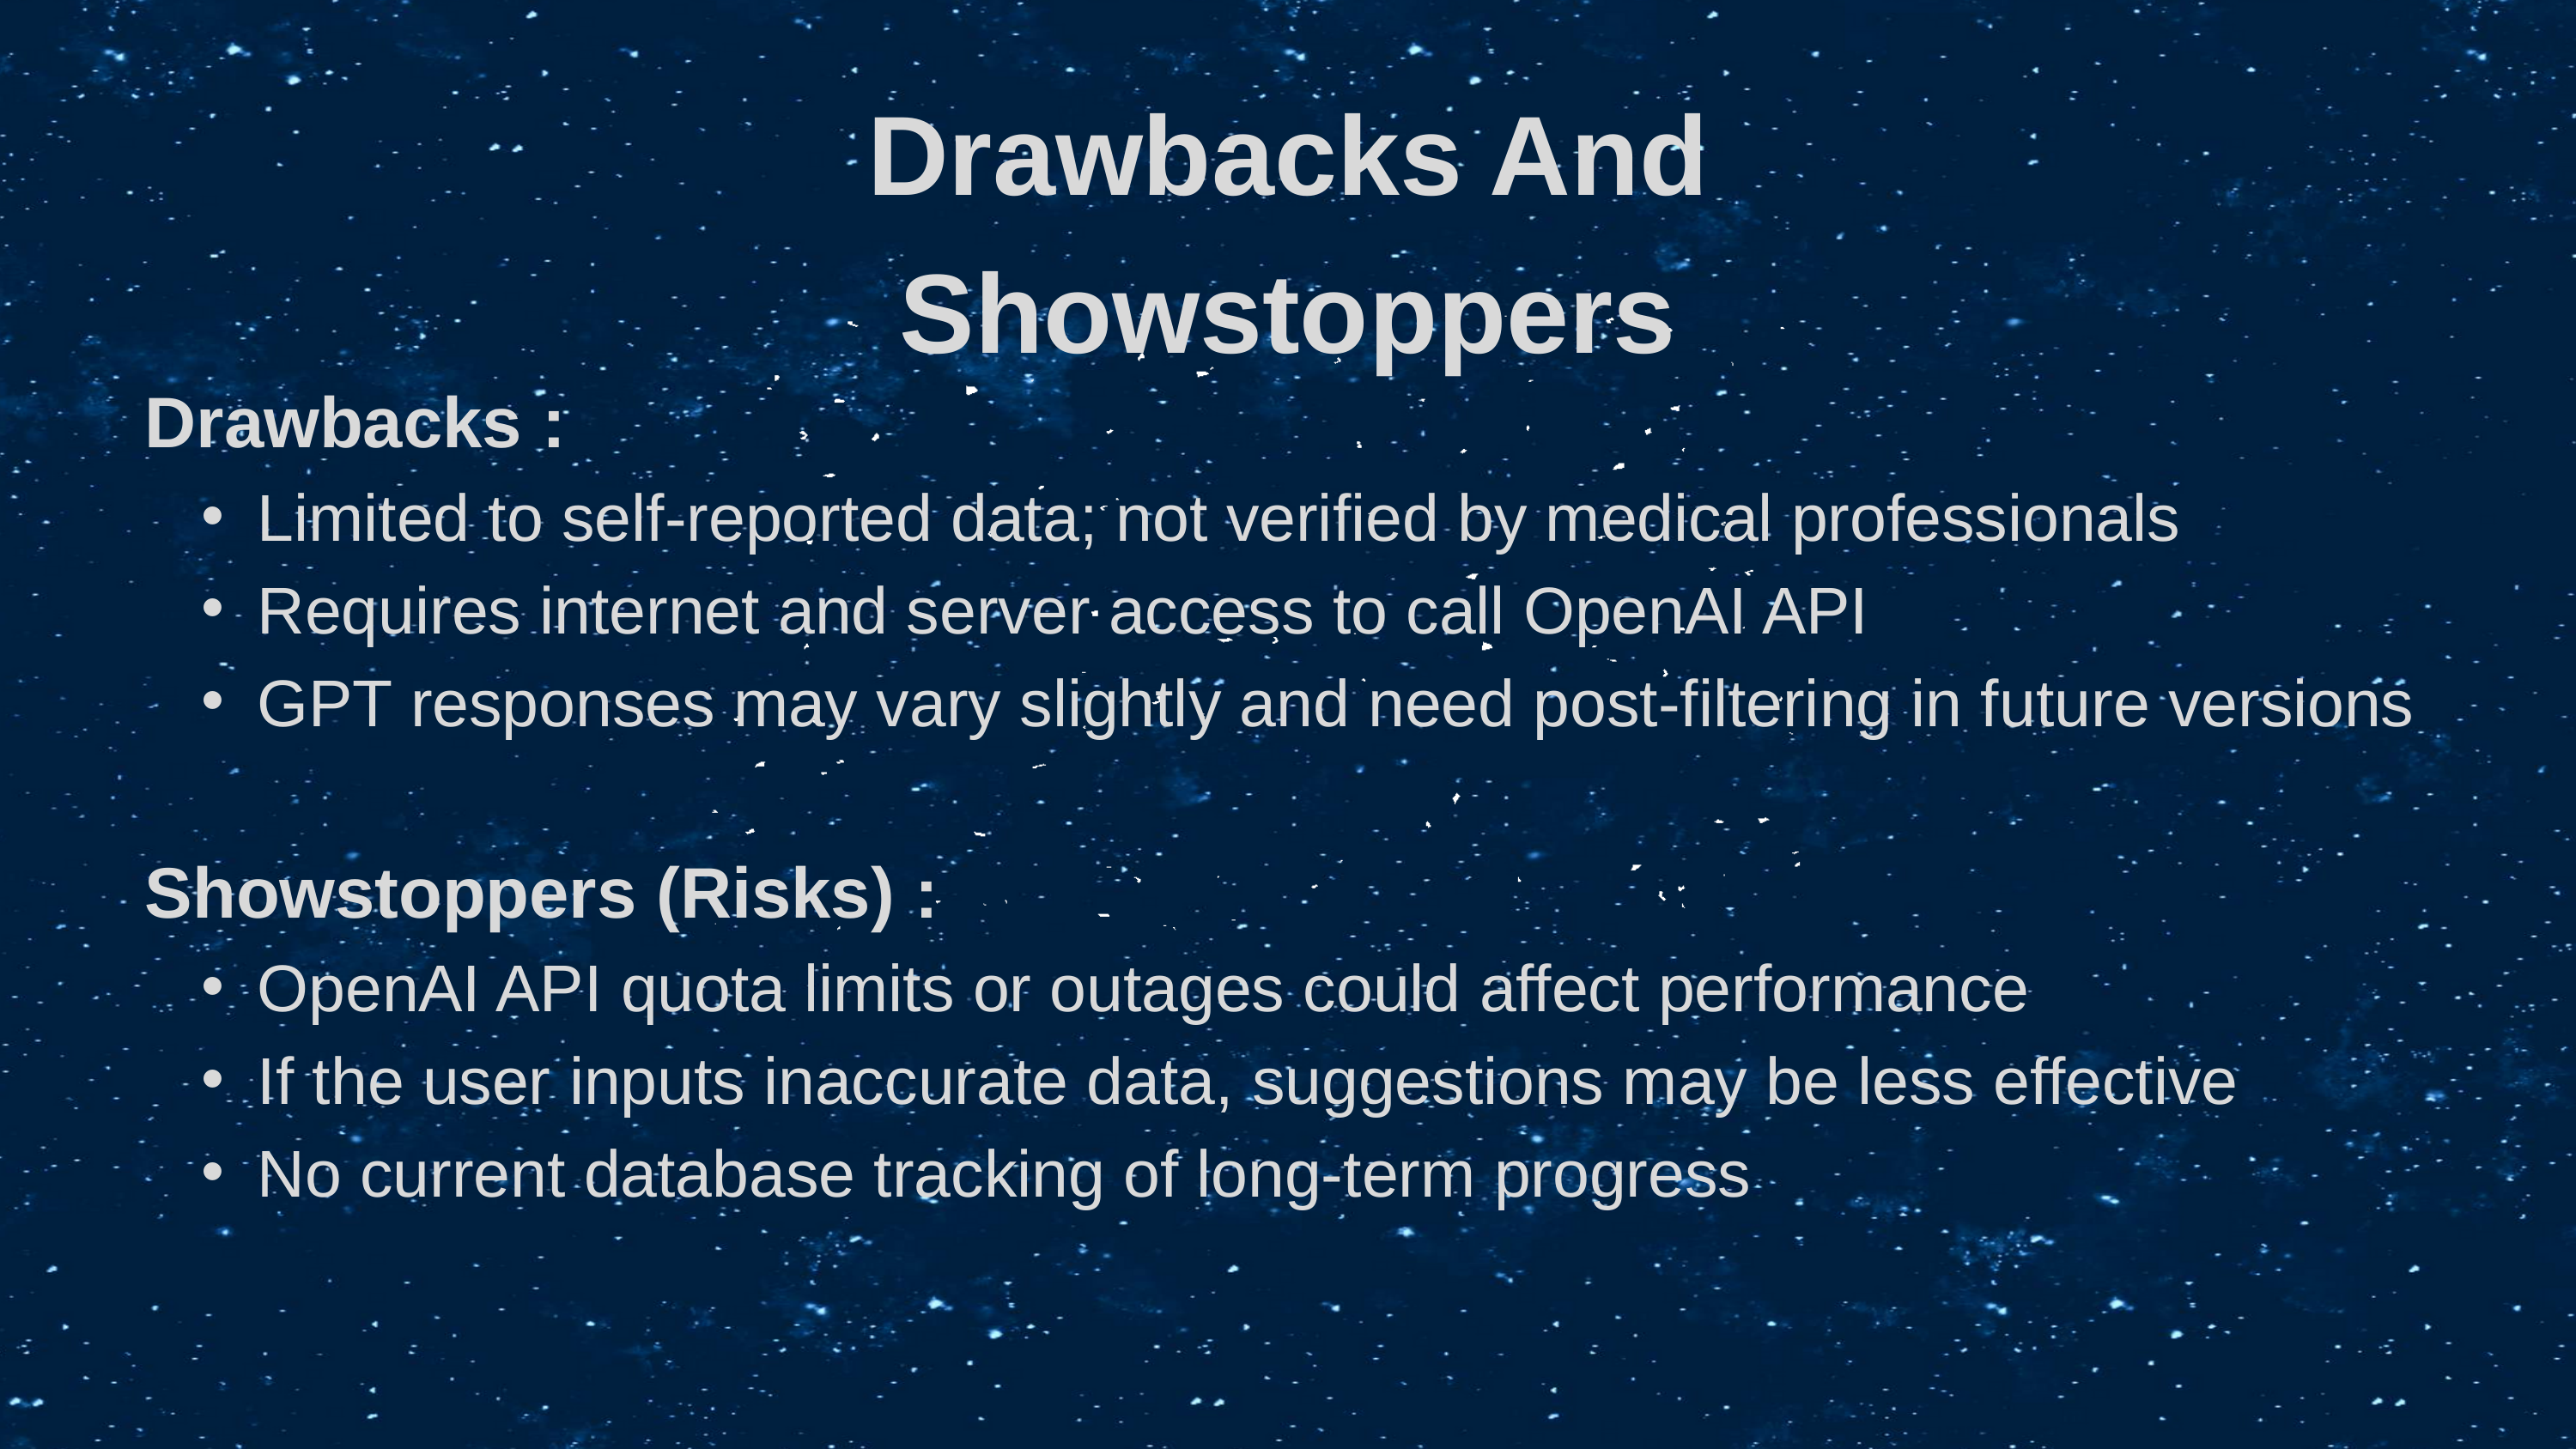

Drawbacks And Showstoppers

Drawbacks :
Limited to self-reported data; not verified by medical professionals
Requires internet and server access to call OpenAI API
GPT responses may vary slightly and need post-filtering in future versions

Showstoppers (Risks) :
OpenAI API quota limits or outages could affect performance
If the user inputs inaccurate data, suggestions may be less effective
No current database tracking of long-term progress